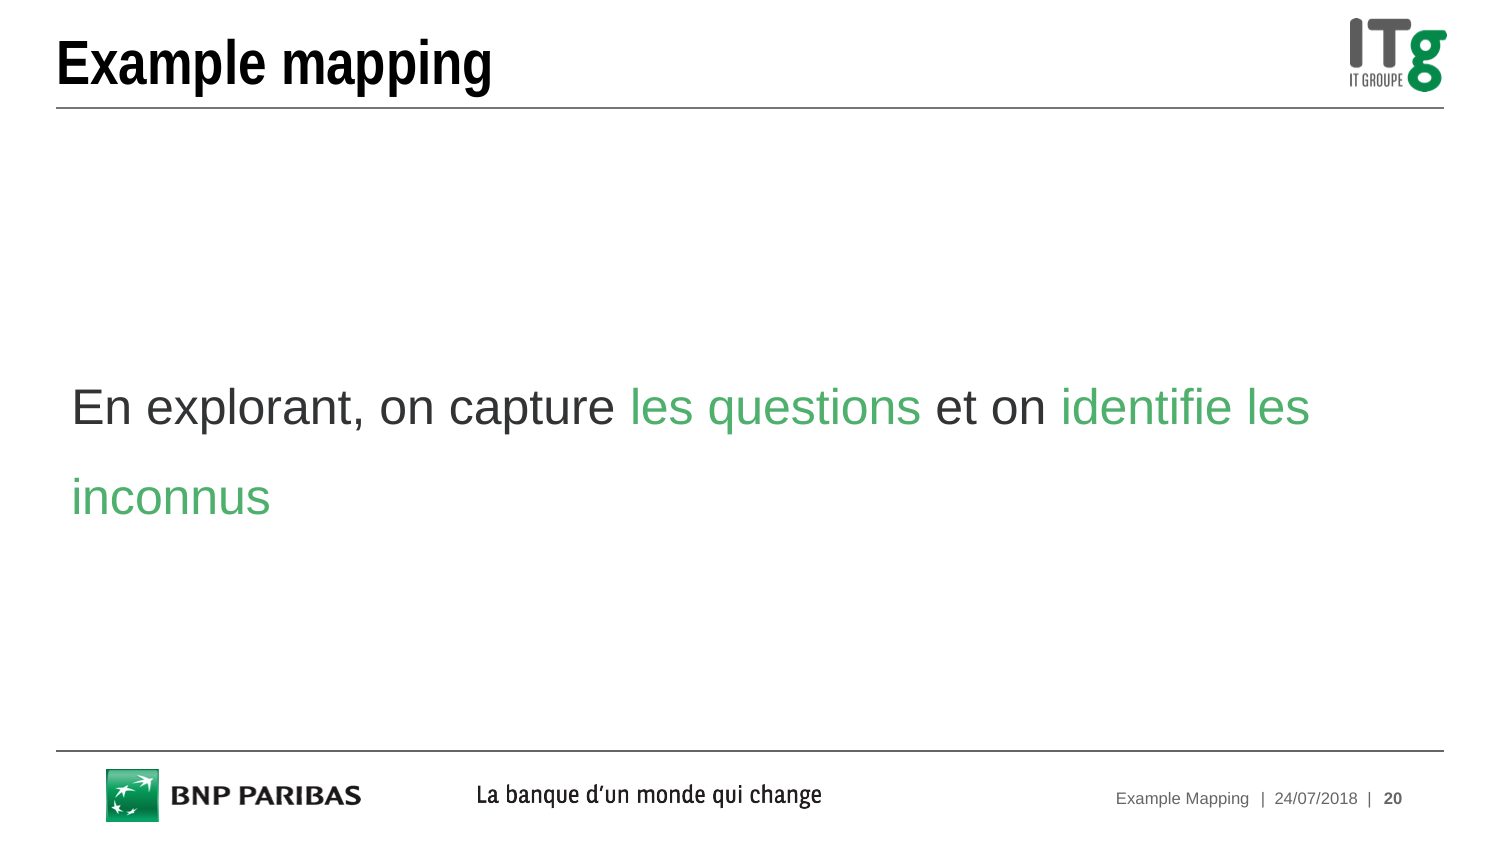

# Example mapping
En explorant, on capture les questions et on identifie les inconnus
Example Mapping
|  24/07/2018  |
20